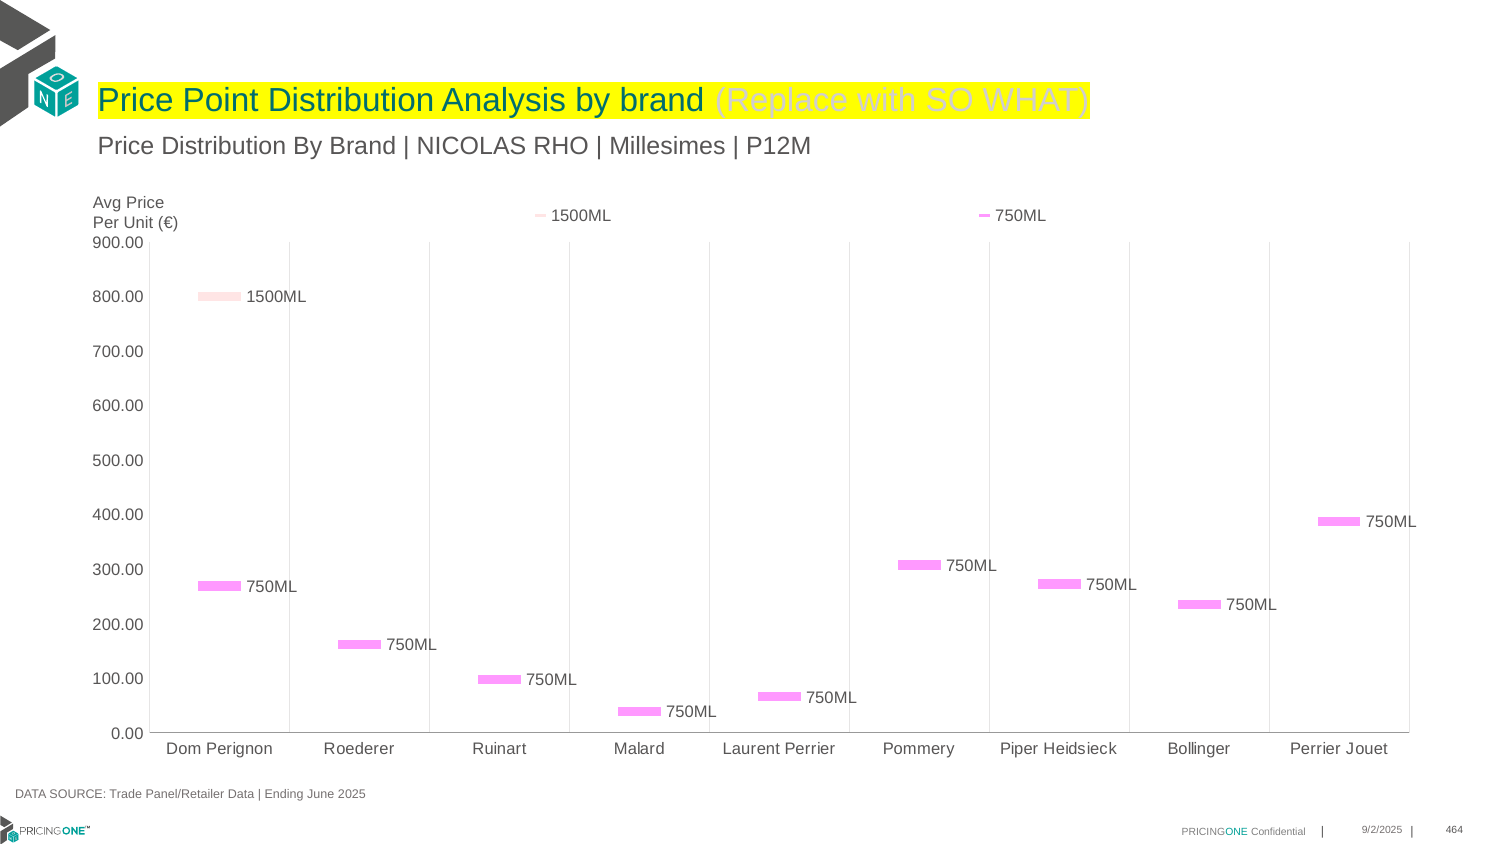

# Price Point Distribution Analysis by brand (Replace with SO WHAT)
Price Distribution By Brand | NICOLAS RHO | Millesimes | P12M

### Chart

| Category | 1500ML | 750ML |
|---|---|---|
| Dom Perignon | 800.0 | 269.2409 |
| Roederer | None | 161.5705 |
| Ruinart | None | 98.0109 |
| Malard | None | 38.6332 |
| Laurent Perrier | None | 65.8148 |
| Pommery | None | 307.4444 |
| Piper Heidsieck | None | 272.4 |
| Bollinger | None | 235.4545 |
| Perrier Jouet | None | 387.6 |
Avg Price
Per Unit (€)
DATA SOURCE: Trade Panel/Retailer Data | Ending June 2025
9/2/2025
464